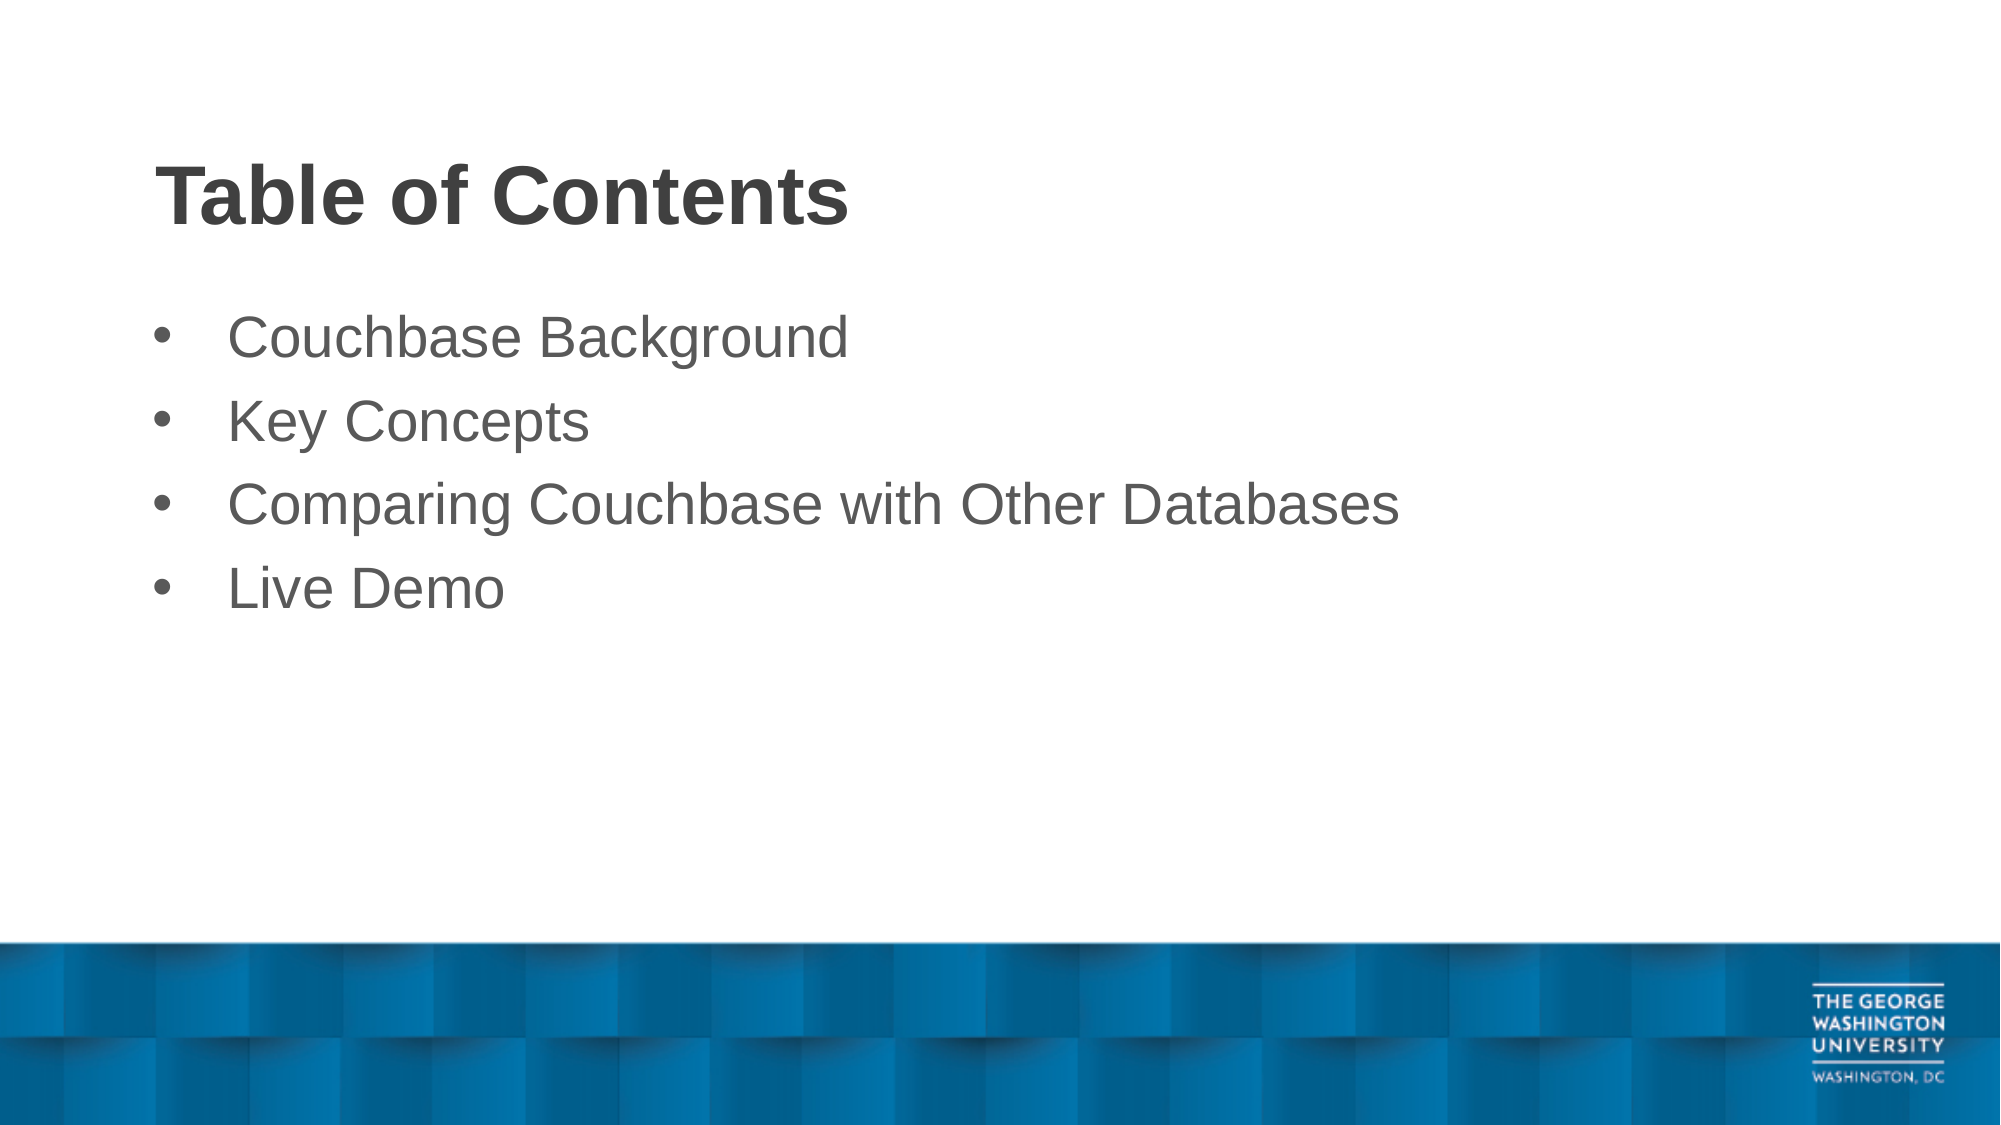

# Table of Contents
Couchbase Background
Key Concepts
Comparing Couchbase with Other Databases
Live Demo